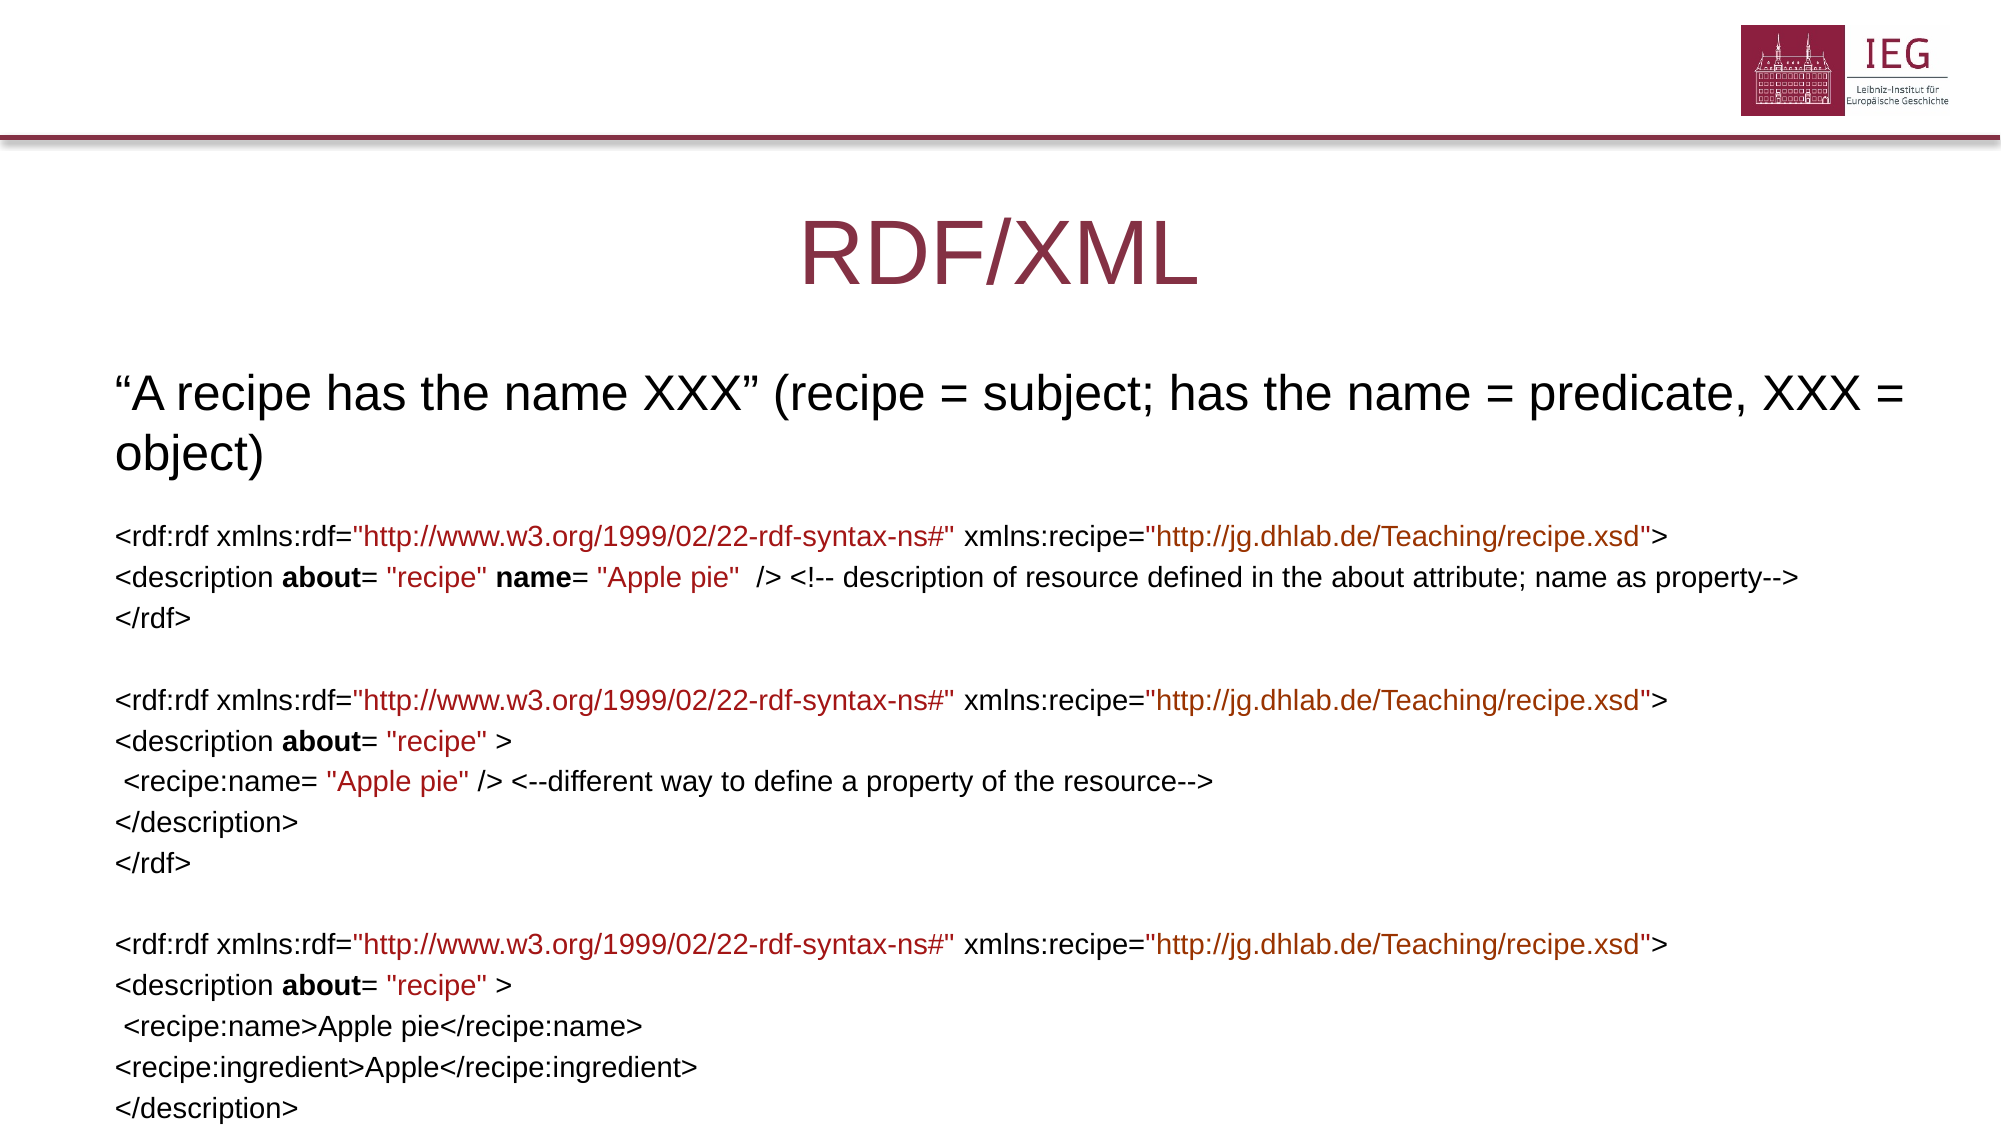

# RDF/XML
“A recipe has the name XXX” (recipe = subject; has the name = predicate, XXX = object)

<rdf:rdf xmlns:rdf="http://www.w3.org/1999/02/22-rdf-syntax-ns#" xmlns:recipe="http://jg.dhlab.de/Teaching/recipe.xsd">
<description about= "recipe" name= "Apple pie"  /> <!-- description of resource defined in the about attribute; name as property-->
</rdf>

<rdf:rdf xmlns:rdf="http://www.w3.org/1999/02/22-rdf-syntax-ns#" xmlns:recipe="http://jg.dhlab.de/Teaching/recipe.xsd">
<description about= "recipe" >
 <recipe:name= "Apple pie" /> <--different way to define a property of the resource-->
</description>
</rdf>

<rdf:rdf xmlns:rdf="http://www.w3.org/1999/02/22-rdf-syntax-ns#" xmlns:recipe="http://jg.dhlab.de/Teaching/recipe.xsd">
<description about= "recipe" >
 <recipe:name>Apple pie</recipe:name>
<recipe:ingredient>Apple</recipe:ingredient>
</description>
</rdf>